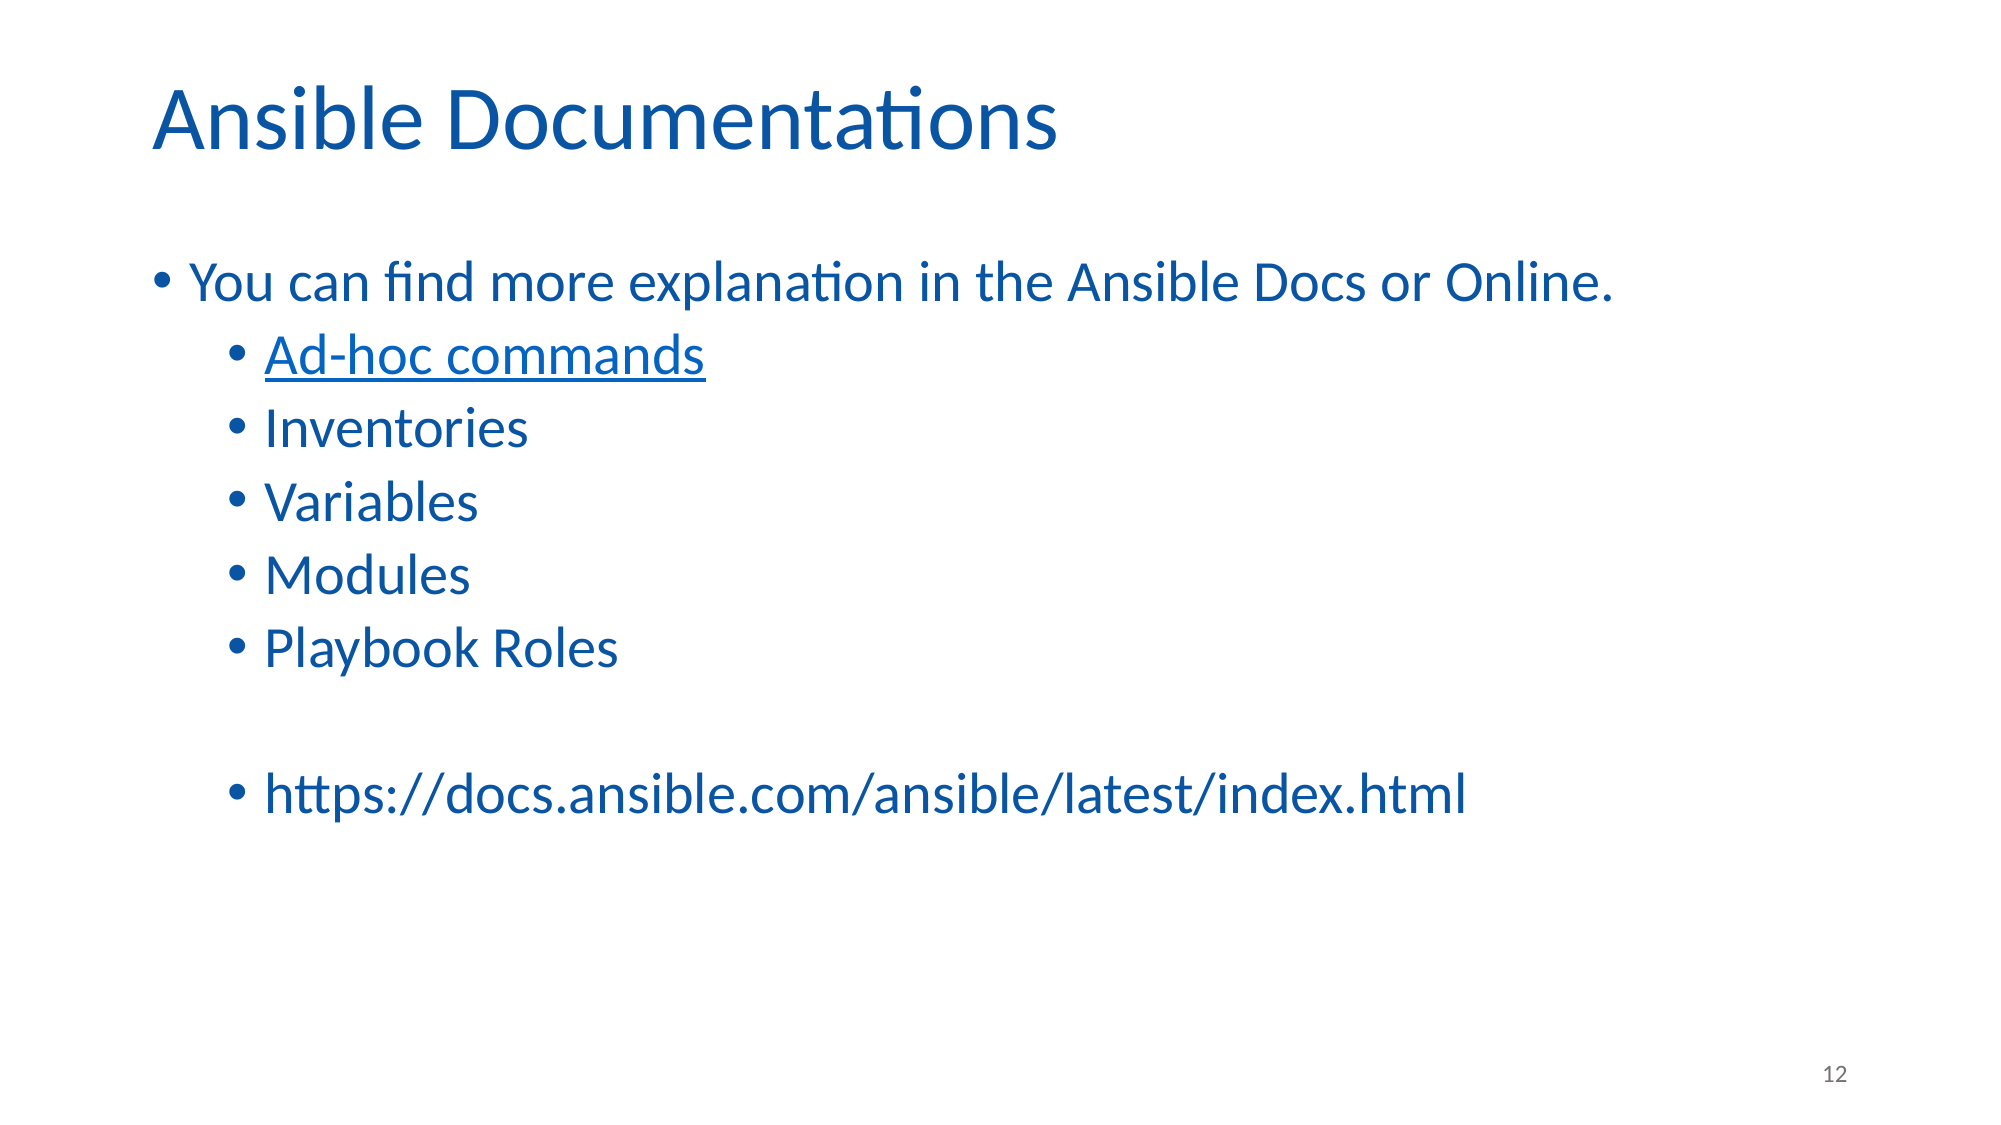

# Ansible Documentations
You can find more explanation in the Ansible Docs or Online.
Ad-hoc commands
Inventories
Variables
Modules
Playbook Roles

https://docs.ansible.com/ansible/latest/index.html
12